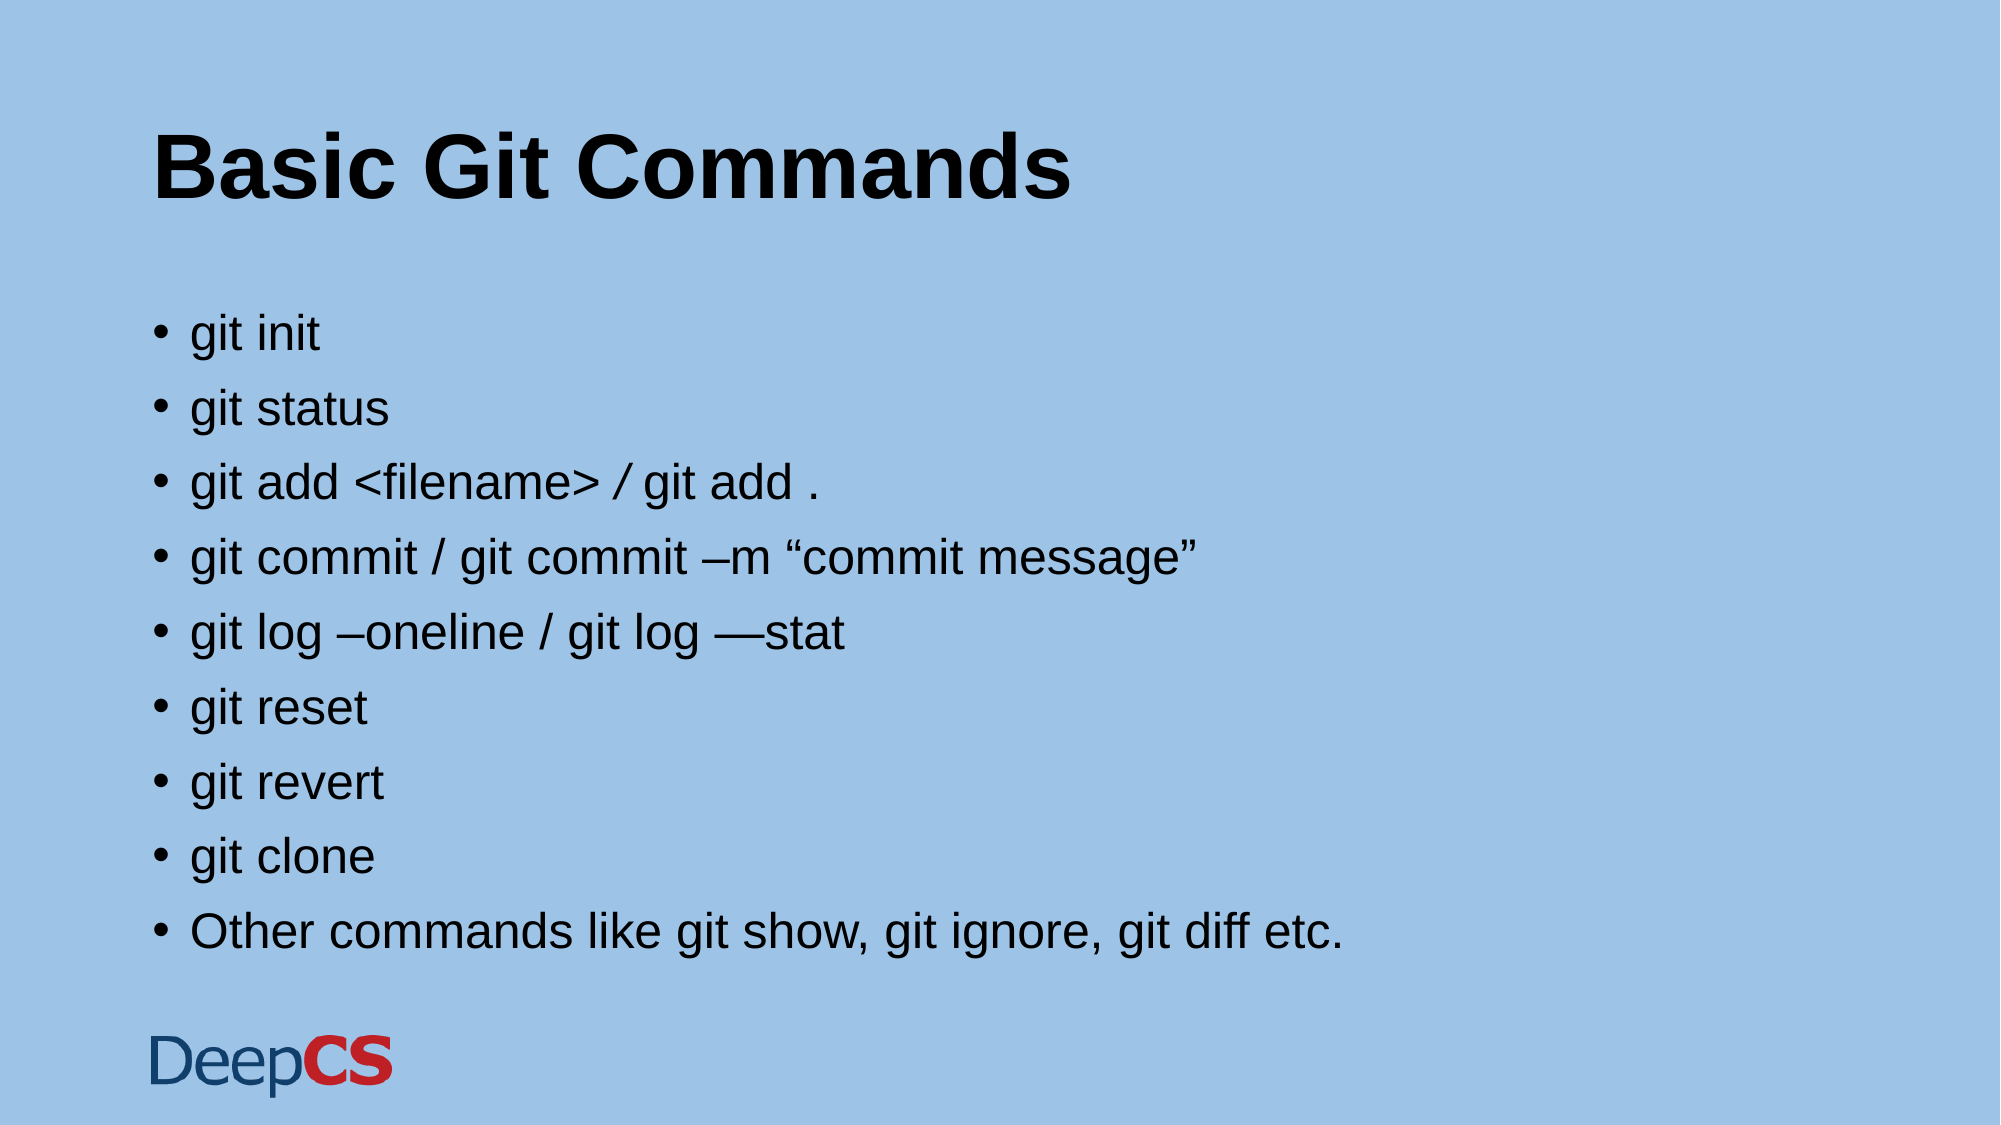

# Basic Git Commands
git init
git status
git add <filename> / git add .
git commit / git commit –m “commit message”
git log –oneline / git log —stat
git reset
git revert
git clone
Other commands like git show, git ignore, git diff etc.